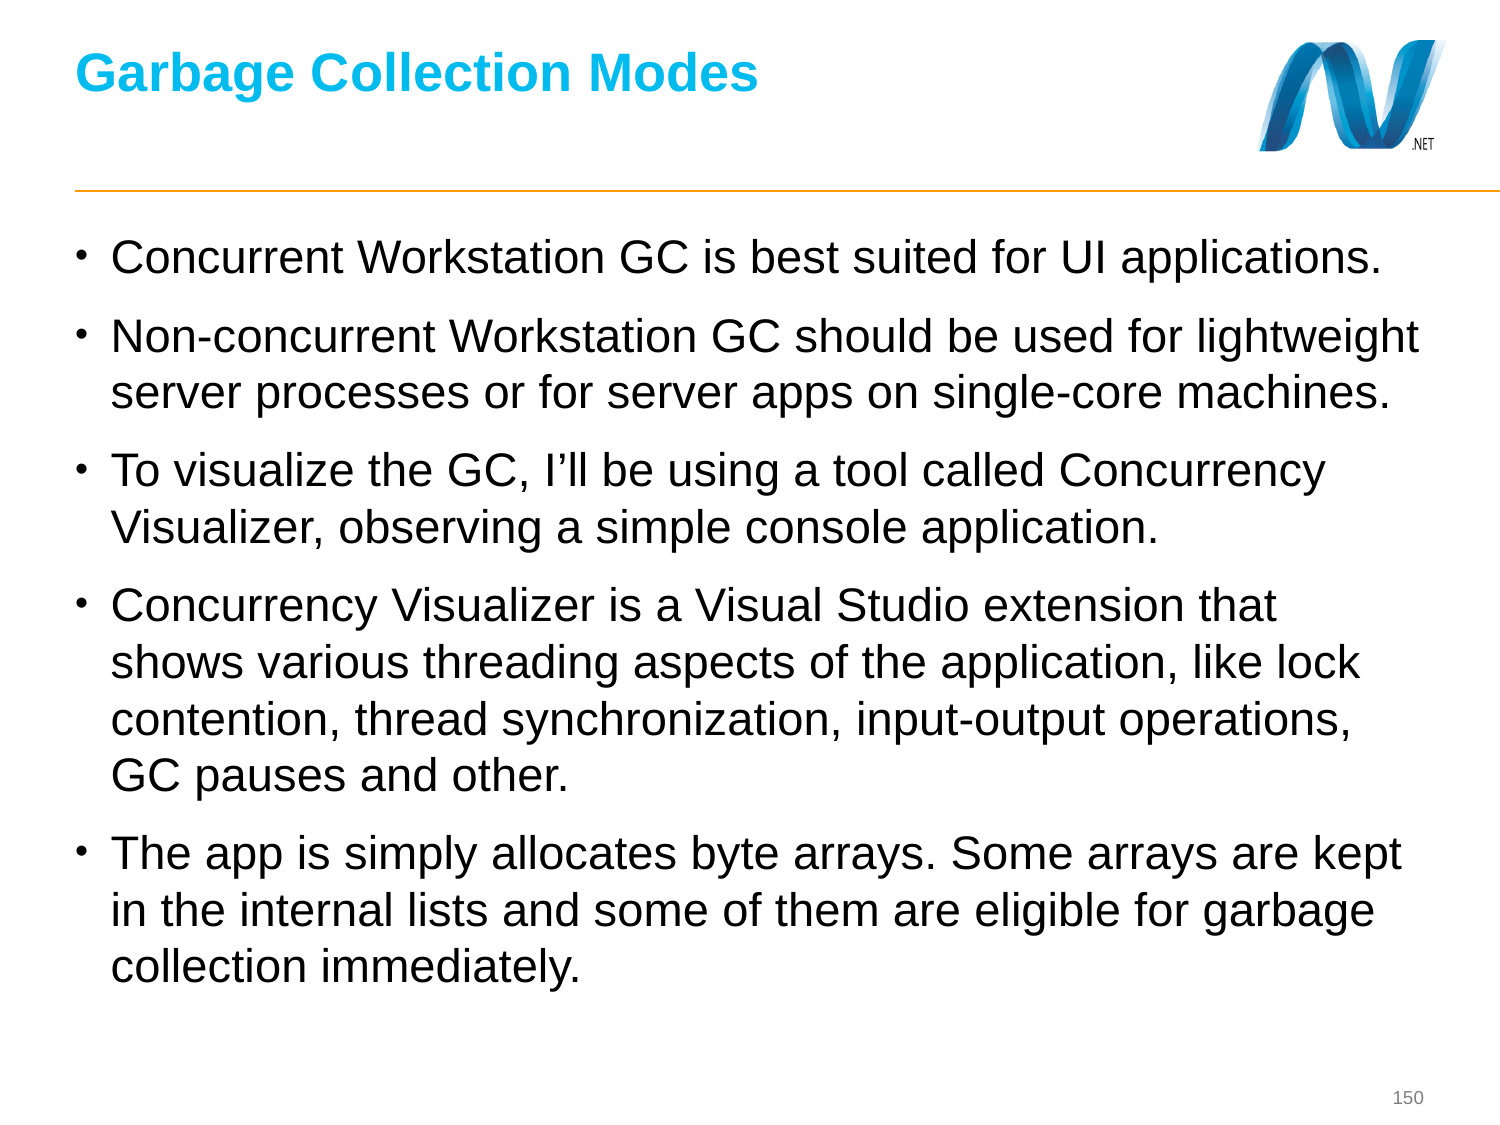

# Garbage Collection Modes
Concurrent Workstation GC is best suited for UI applications.
Non-concurrent Workstation GC should be used for lightweight server processes or for server apps on single-core machines.
To visualize the GC, I’ll be using a tool called Concurrency Visualizer, observing a simple console application.
Concurrency Visualizer is a Visual Studio extension that shows various threading aspects of the application, like lock contention, thread synchronization, input-output operations, GC pauses and other.
The app is simply allocates byte arrays. Some arrays are kept in the internal lists and some of them are eligible for garbage collection immediately.